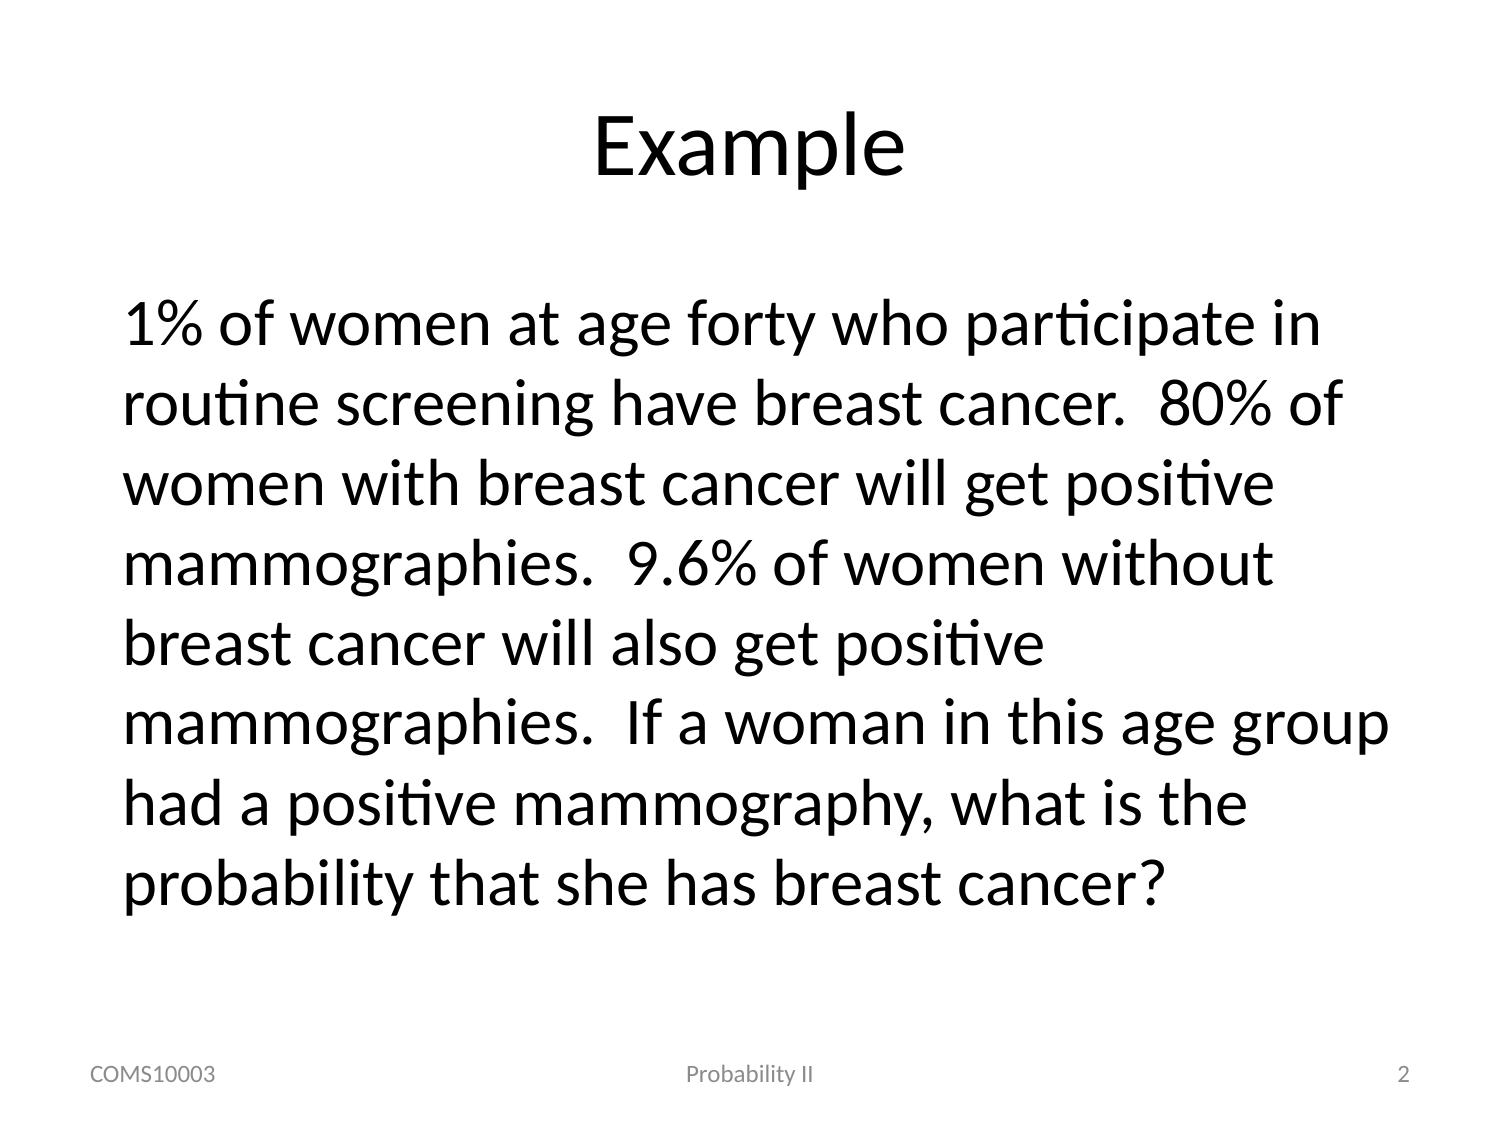

# Example
1% of women at age forty who participate in routine screening have breast cancer.  80% of women with breast cancer will get positive mammographies.  9.6% of women without breast cancer will also get positive mammographies.  If a woman in this age group had a positive mammography, what is the probability that she has breast cancer?
COMS10003
Probability II
2